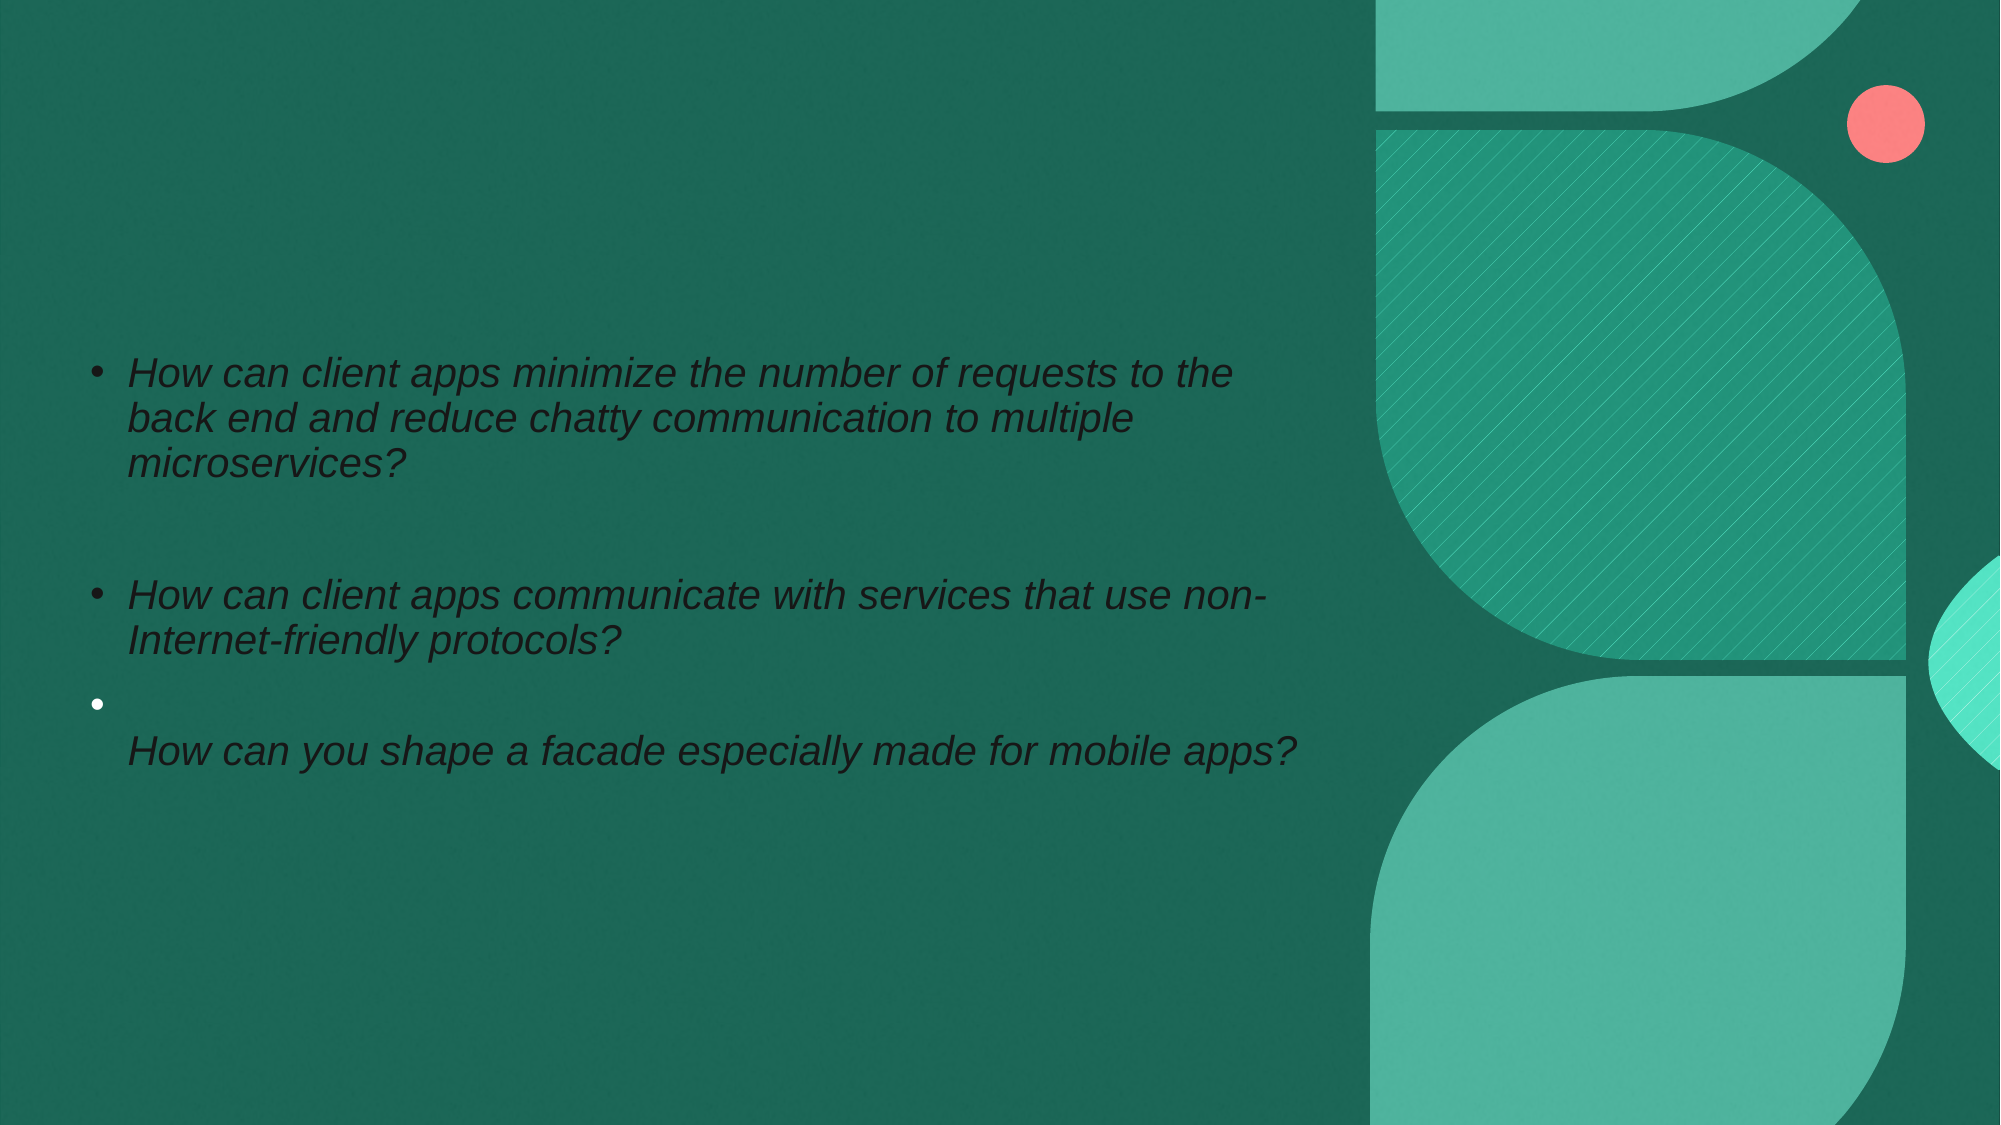

How can client apps minimize the number of requests to the back end and reduce chatty communication to multiple microservices?

How can client apps communicate with services that use non-Internet-friendly protocols?
How can you shape a facade especially made for mobile apps?